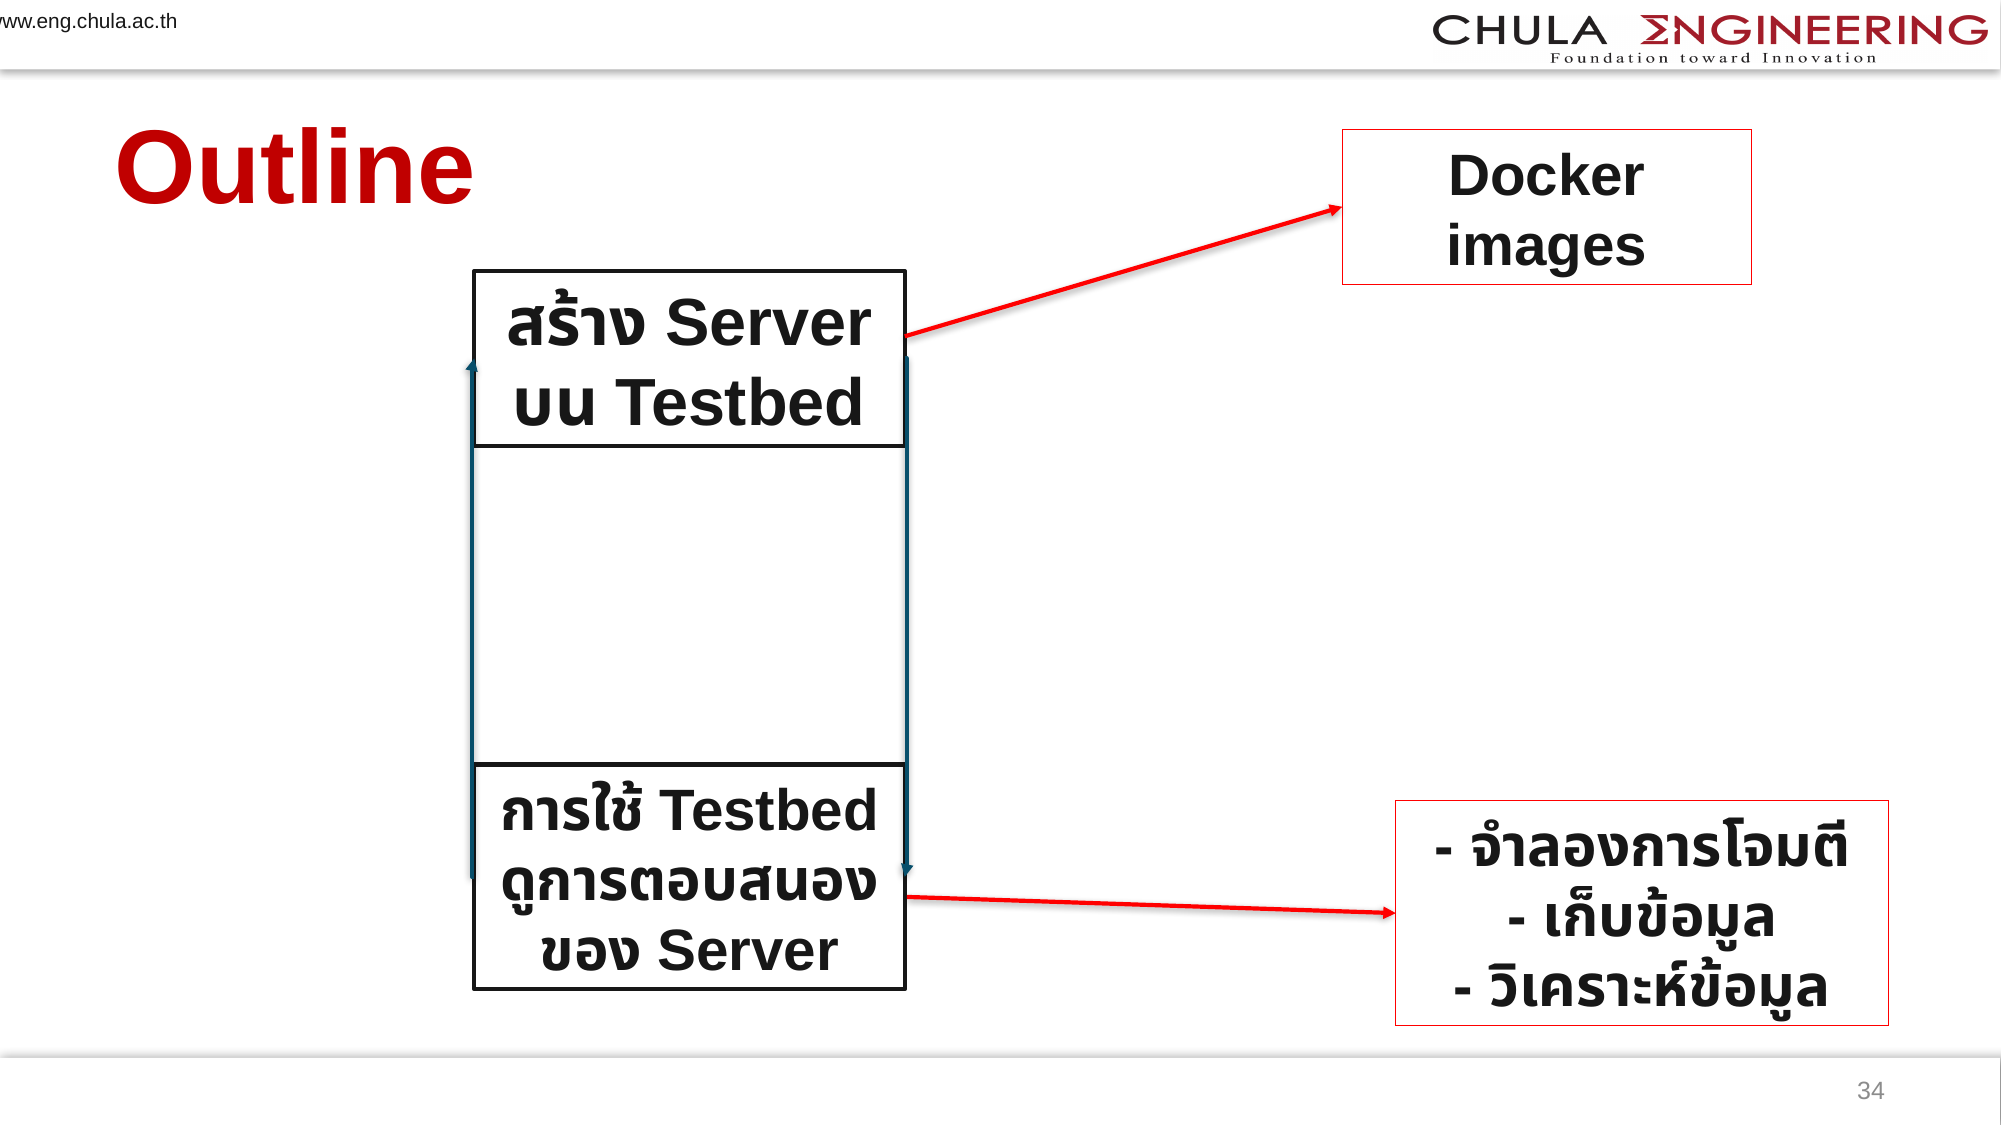

# Outline
Docker images
สร้าง Server บน Testbed
การใช้ Testbed ดูการตอบสนองของ Server
- จำลองการโจมตี
- เก็บข้อมูล
- วิเคราะห์ข้อมูล
34